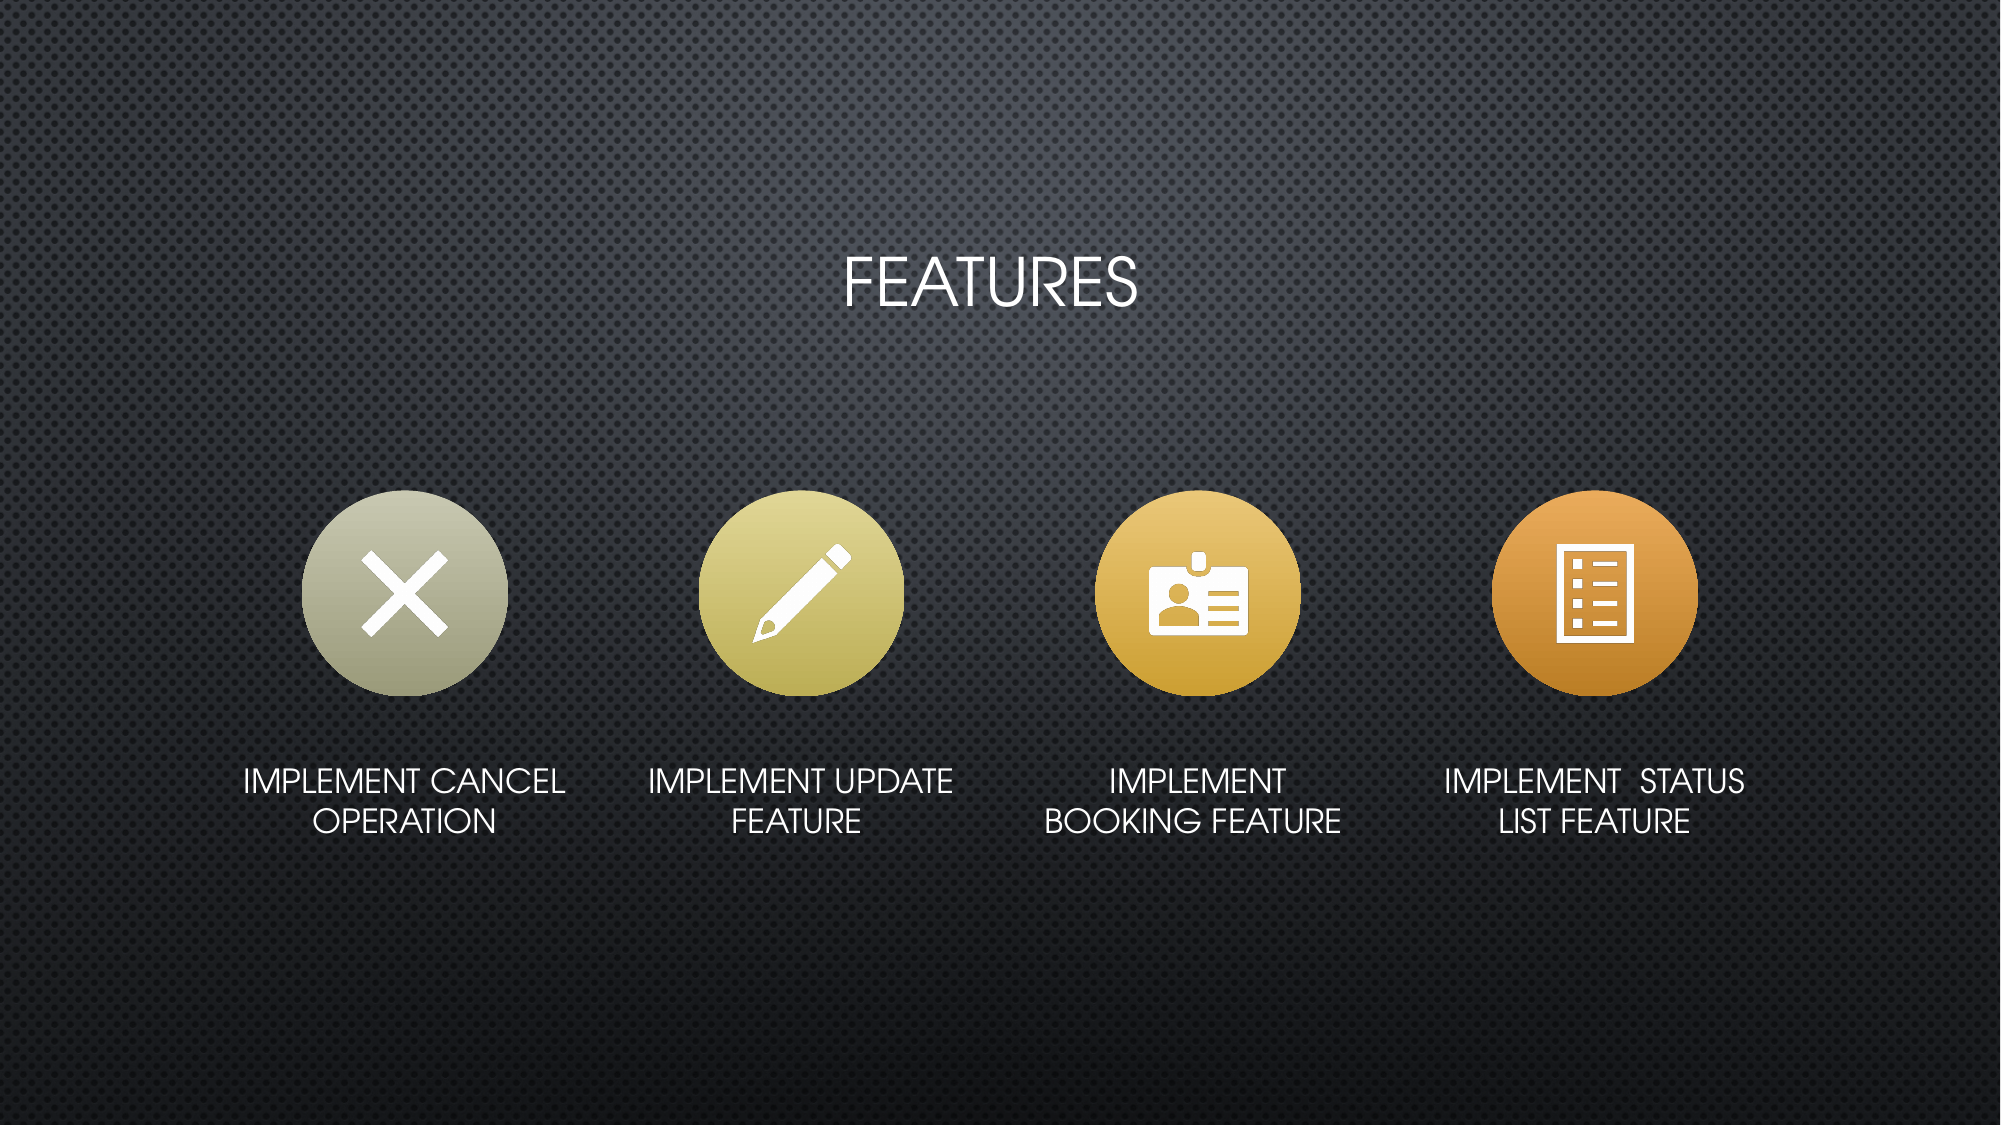

# FEATURES
Implement cancel operation
Implement UPDATE Feature
Implement BOOKING Feature
IMPLEMENT  STATUS LIST FEATURE